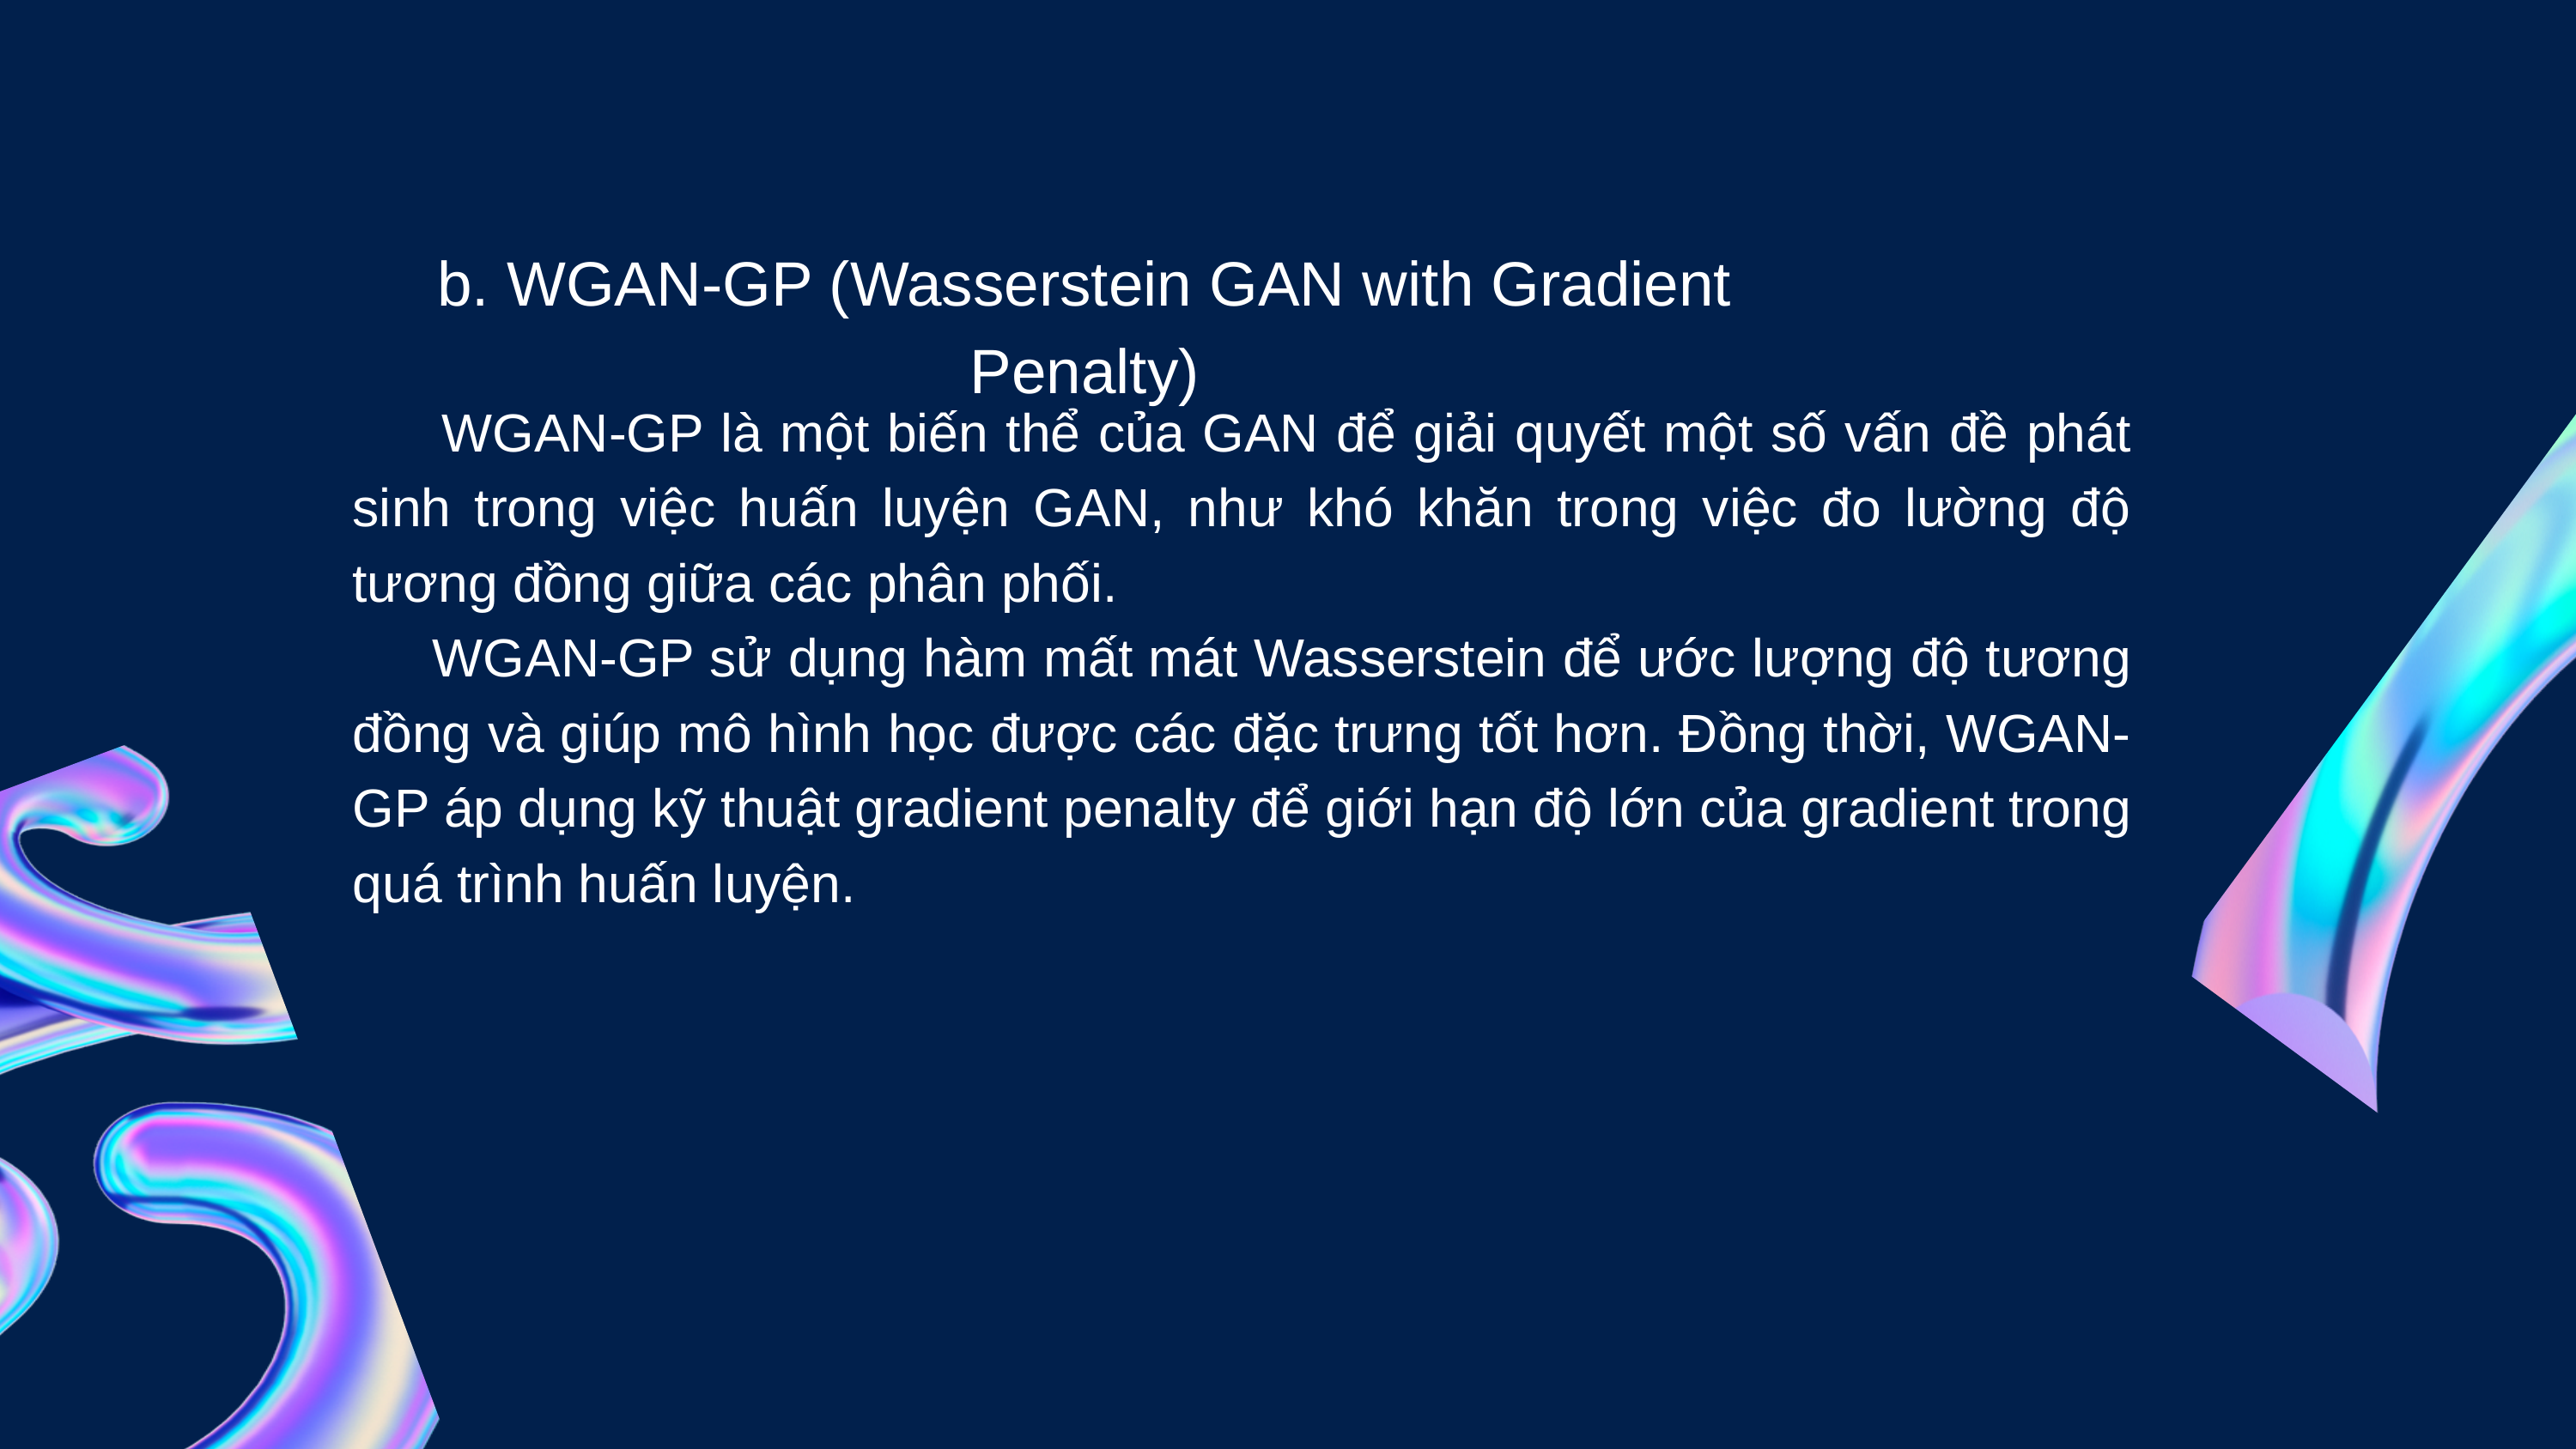

b. WGAN-GP (Wasserstein GAN with Gradient Penalty)
     WGAN-GP là một biến thể của GAN để giải quyết một số vấn đề phát sinh trong việc huấn luyện GAN, như khó khăn trong việc đo lường độ tương đồng giữa các phân phối.
     WGAN-GP sử dụng hàm mất mát Wasserstein để ước lượng độ tương đồng và giúp mô hình học được các đặc trưng tốt hơn. Đồng thời, WGAN-GP áp dụng kỹ thuật gradient penalty để giới hạn độ lớn của gradient trong quá trình huấn luyện.